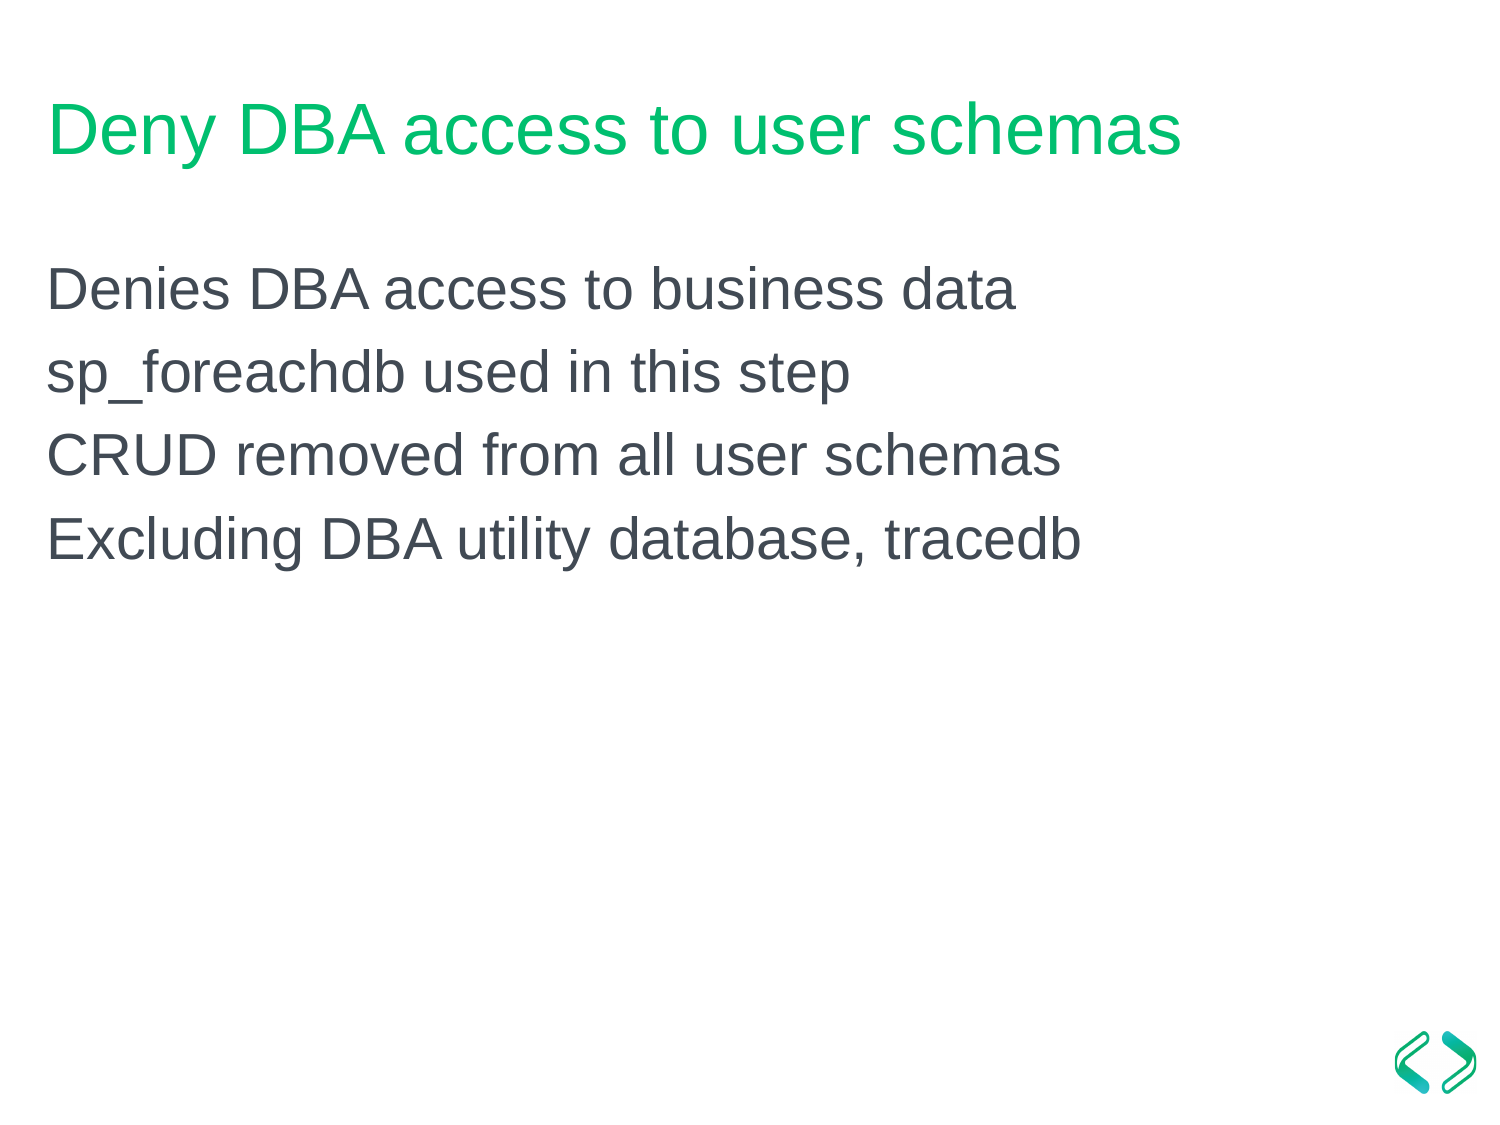

# Deny DBA access to user schemas
Denies DBA access to business data
sp_foreachdb used in this step
CRUD removed from all user schemas
Excluding DBA utility database, tracedb